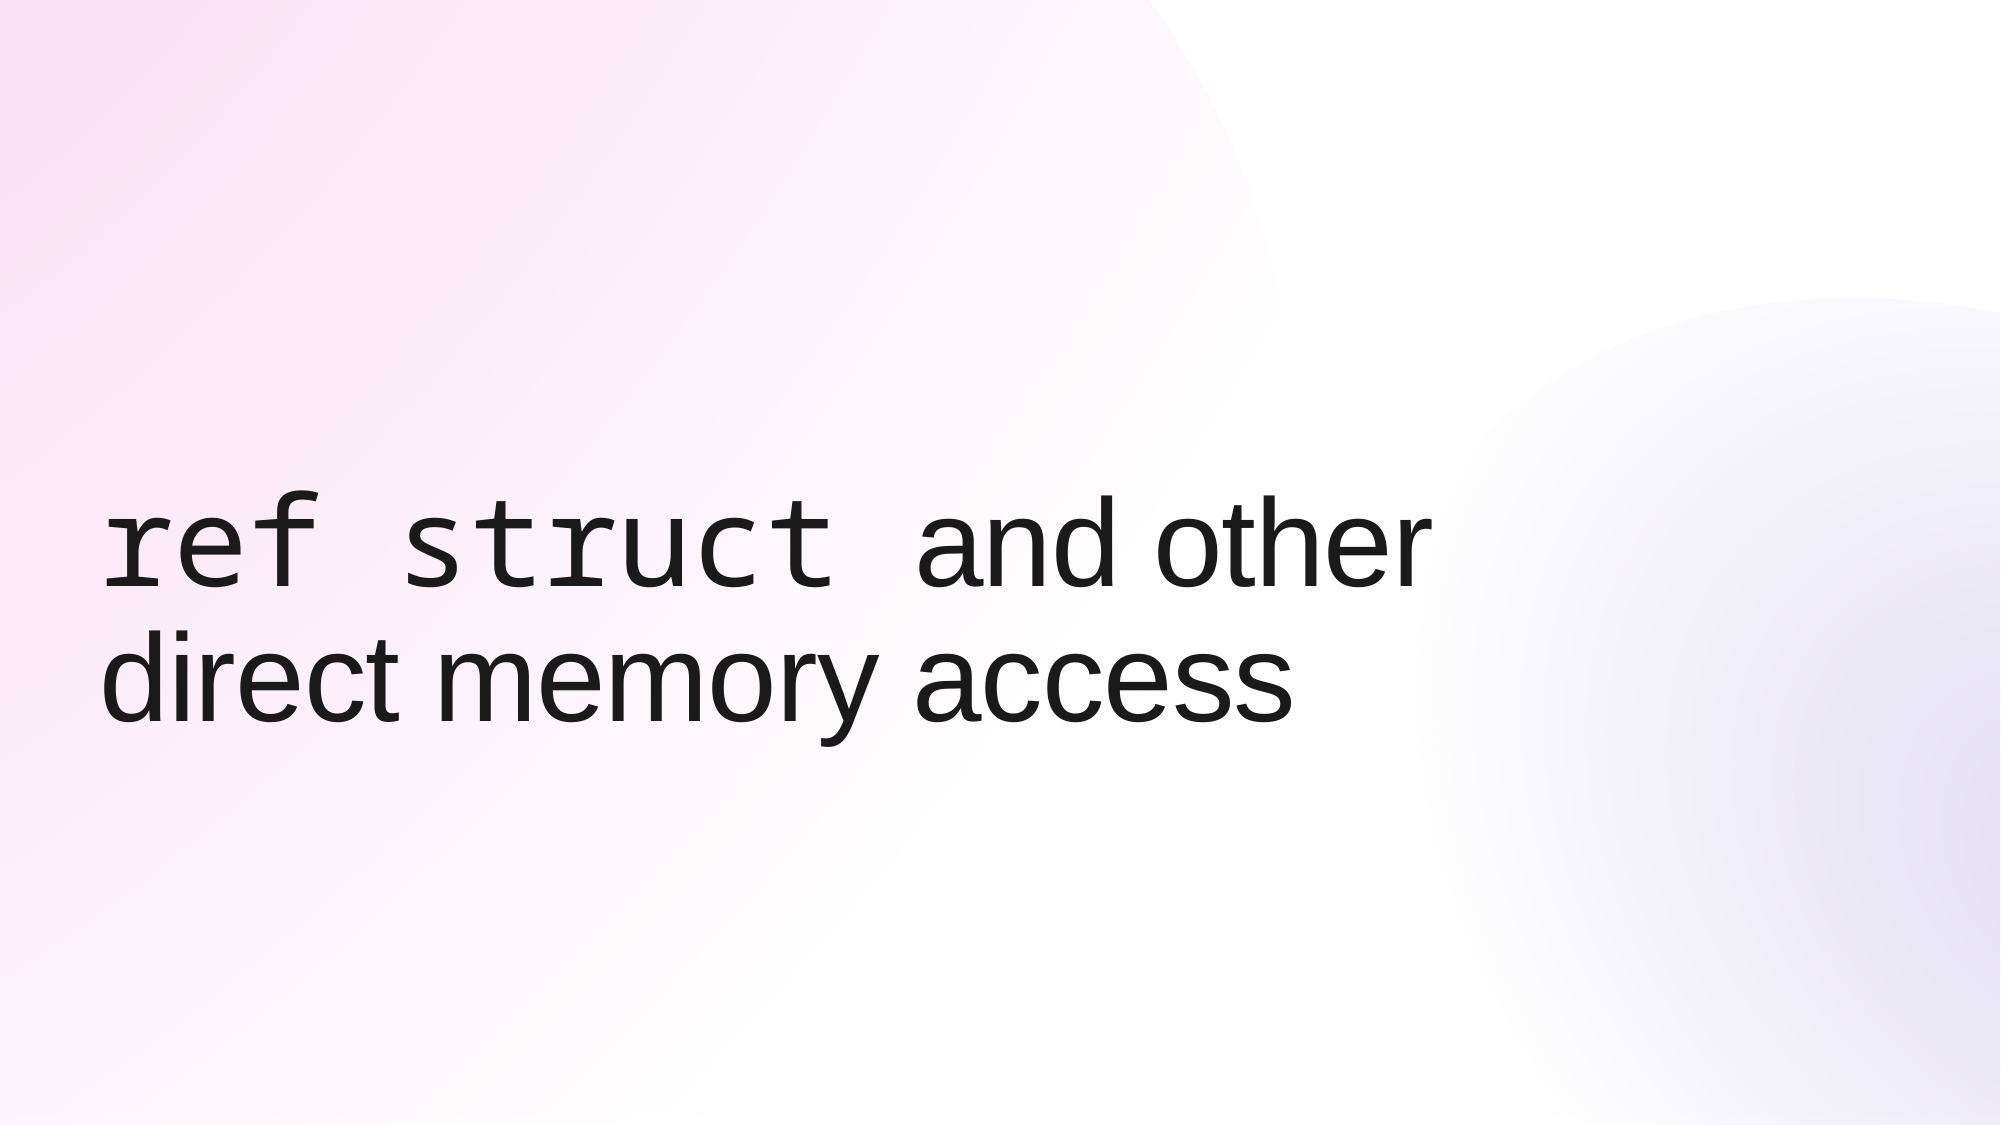

# ref struct and other direct memory access